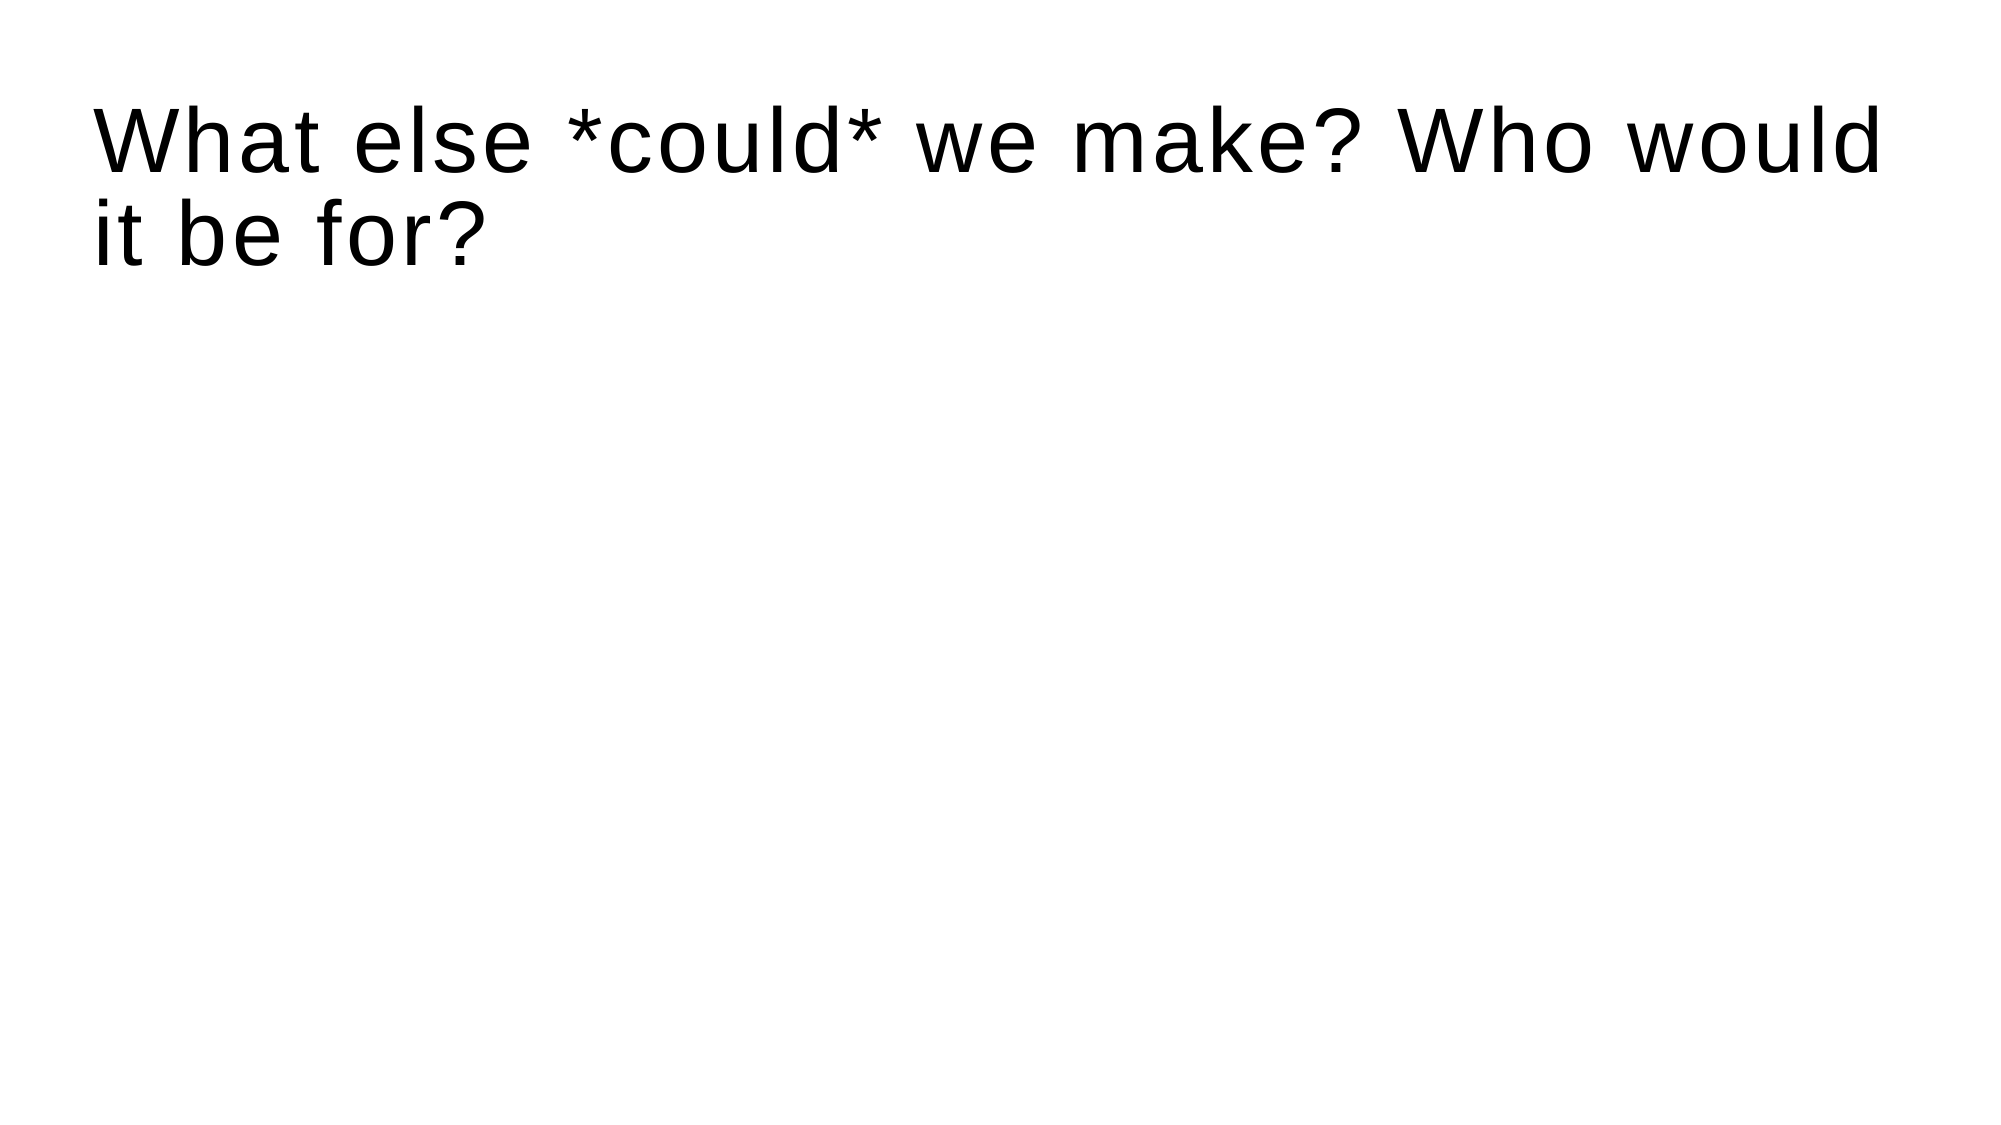

# What else *could* we make? Who would it be for?